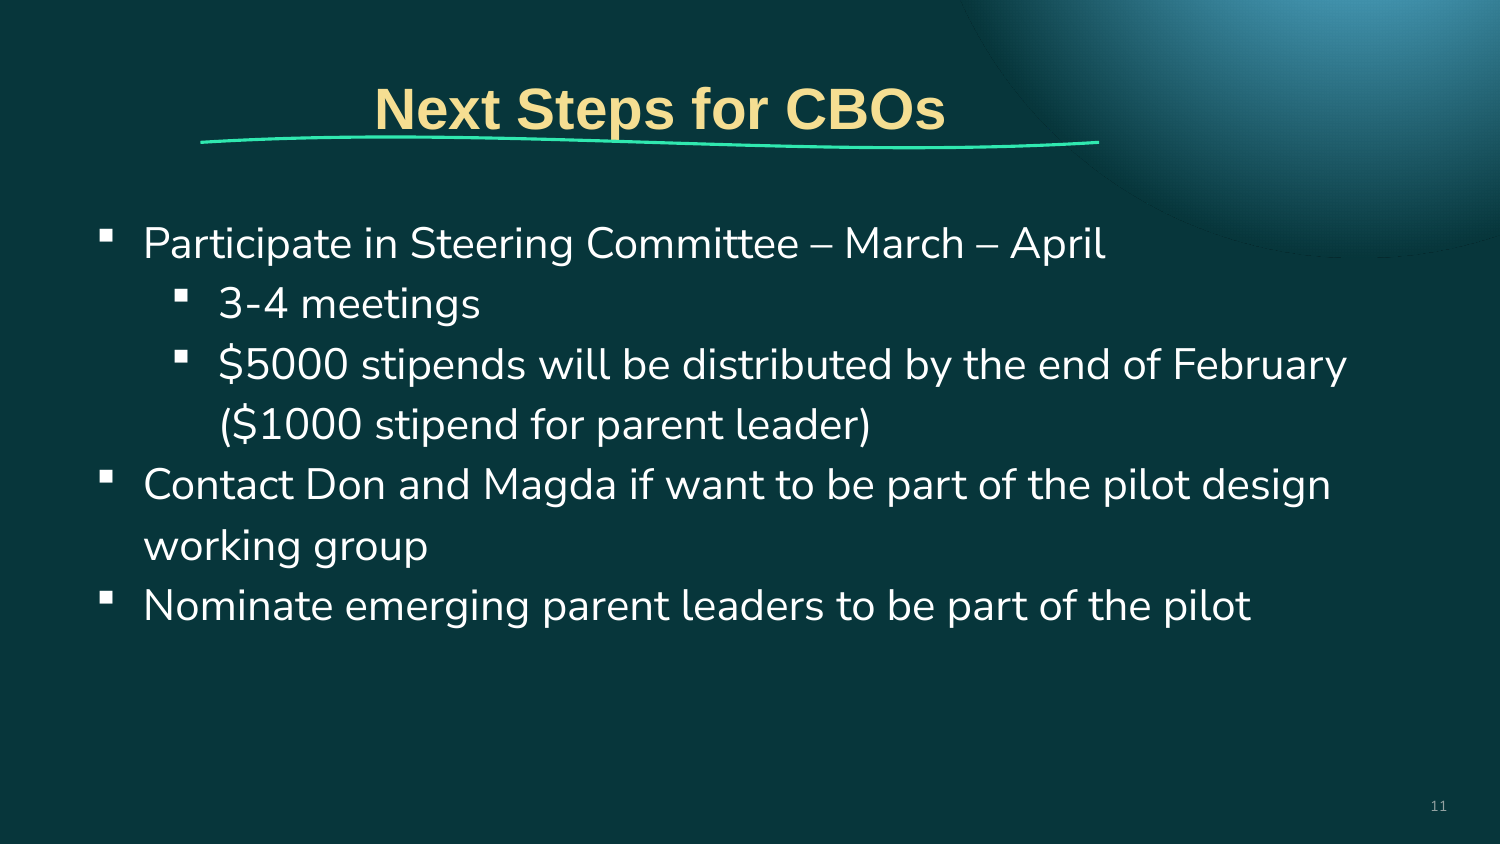

# Next Steps for CBOs

Participate in Steering Committee – March – April
3-4 meetings
$5000 stipends will be distributed by the end of February ($1000 stipend for parent leader)
Contact Don and Magda if want to be part of the pilot design working group
Nominate emerging parent leaders to be part of the pilot